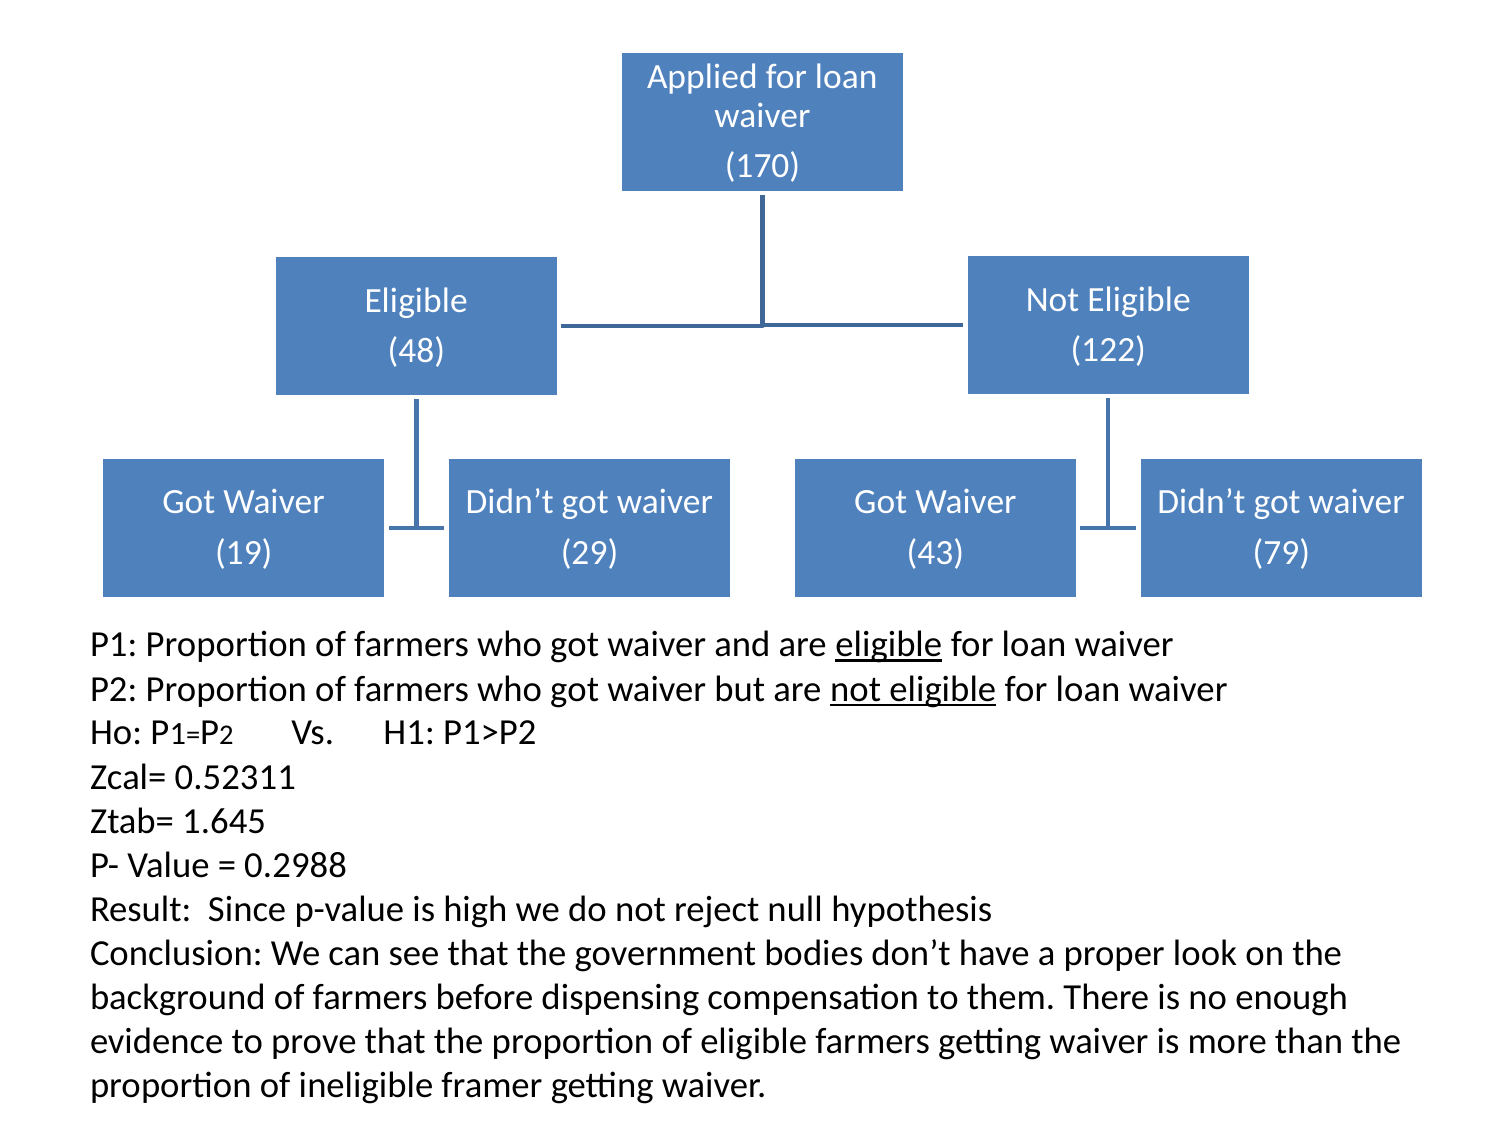

Applied for loan waiver
(170)
Eligible
(48)
Got Waiver
(19)
Didn’t got waiver
(29)
Not Eligible
(122)
Got Waiver
(43)
Didn’t got waiver
(79)
# P1: Proportion of farmers who got waiver and are eligible for loan waiver P2: Proportion of farmers who got waiver but are not eligible for loan waiver Ho: P1=P2       Vs.      H1: P1>P2 Zcal= 0.52311 Ztab= 1.645 P- Value = 0.2988 Result:  Since p-value is high we do not reject null hypothesis Conclusion: We can see that the government bodies don’t have a proper look on the background of farmers before dispensing compensation to them. There is no enough evidence to prove that the proportion of eligible farmers getting waiver is more than the proportion of ineligible framer getting waiver.